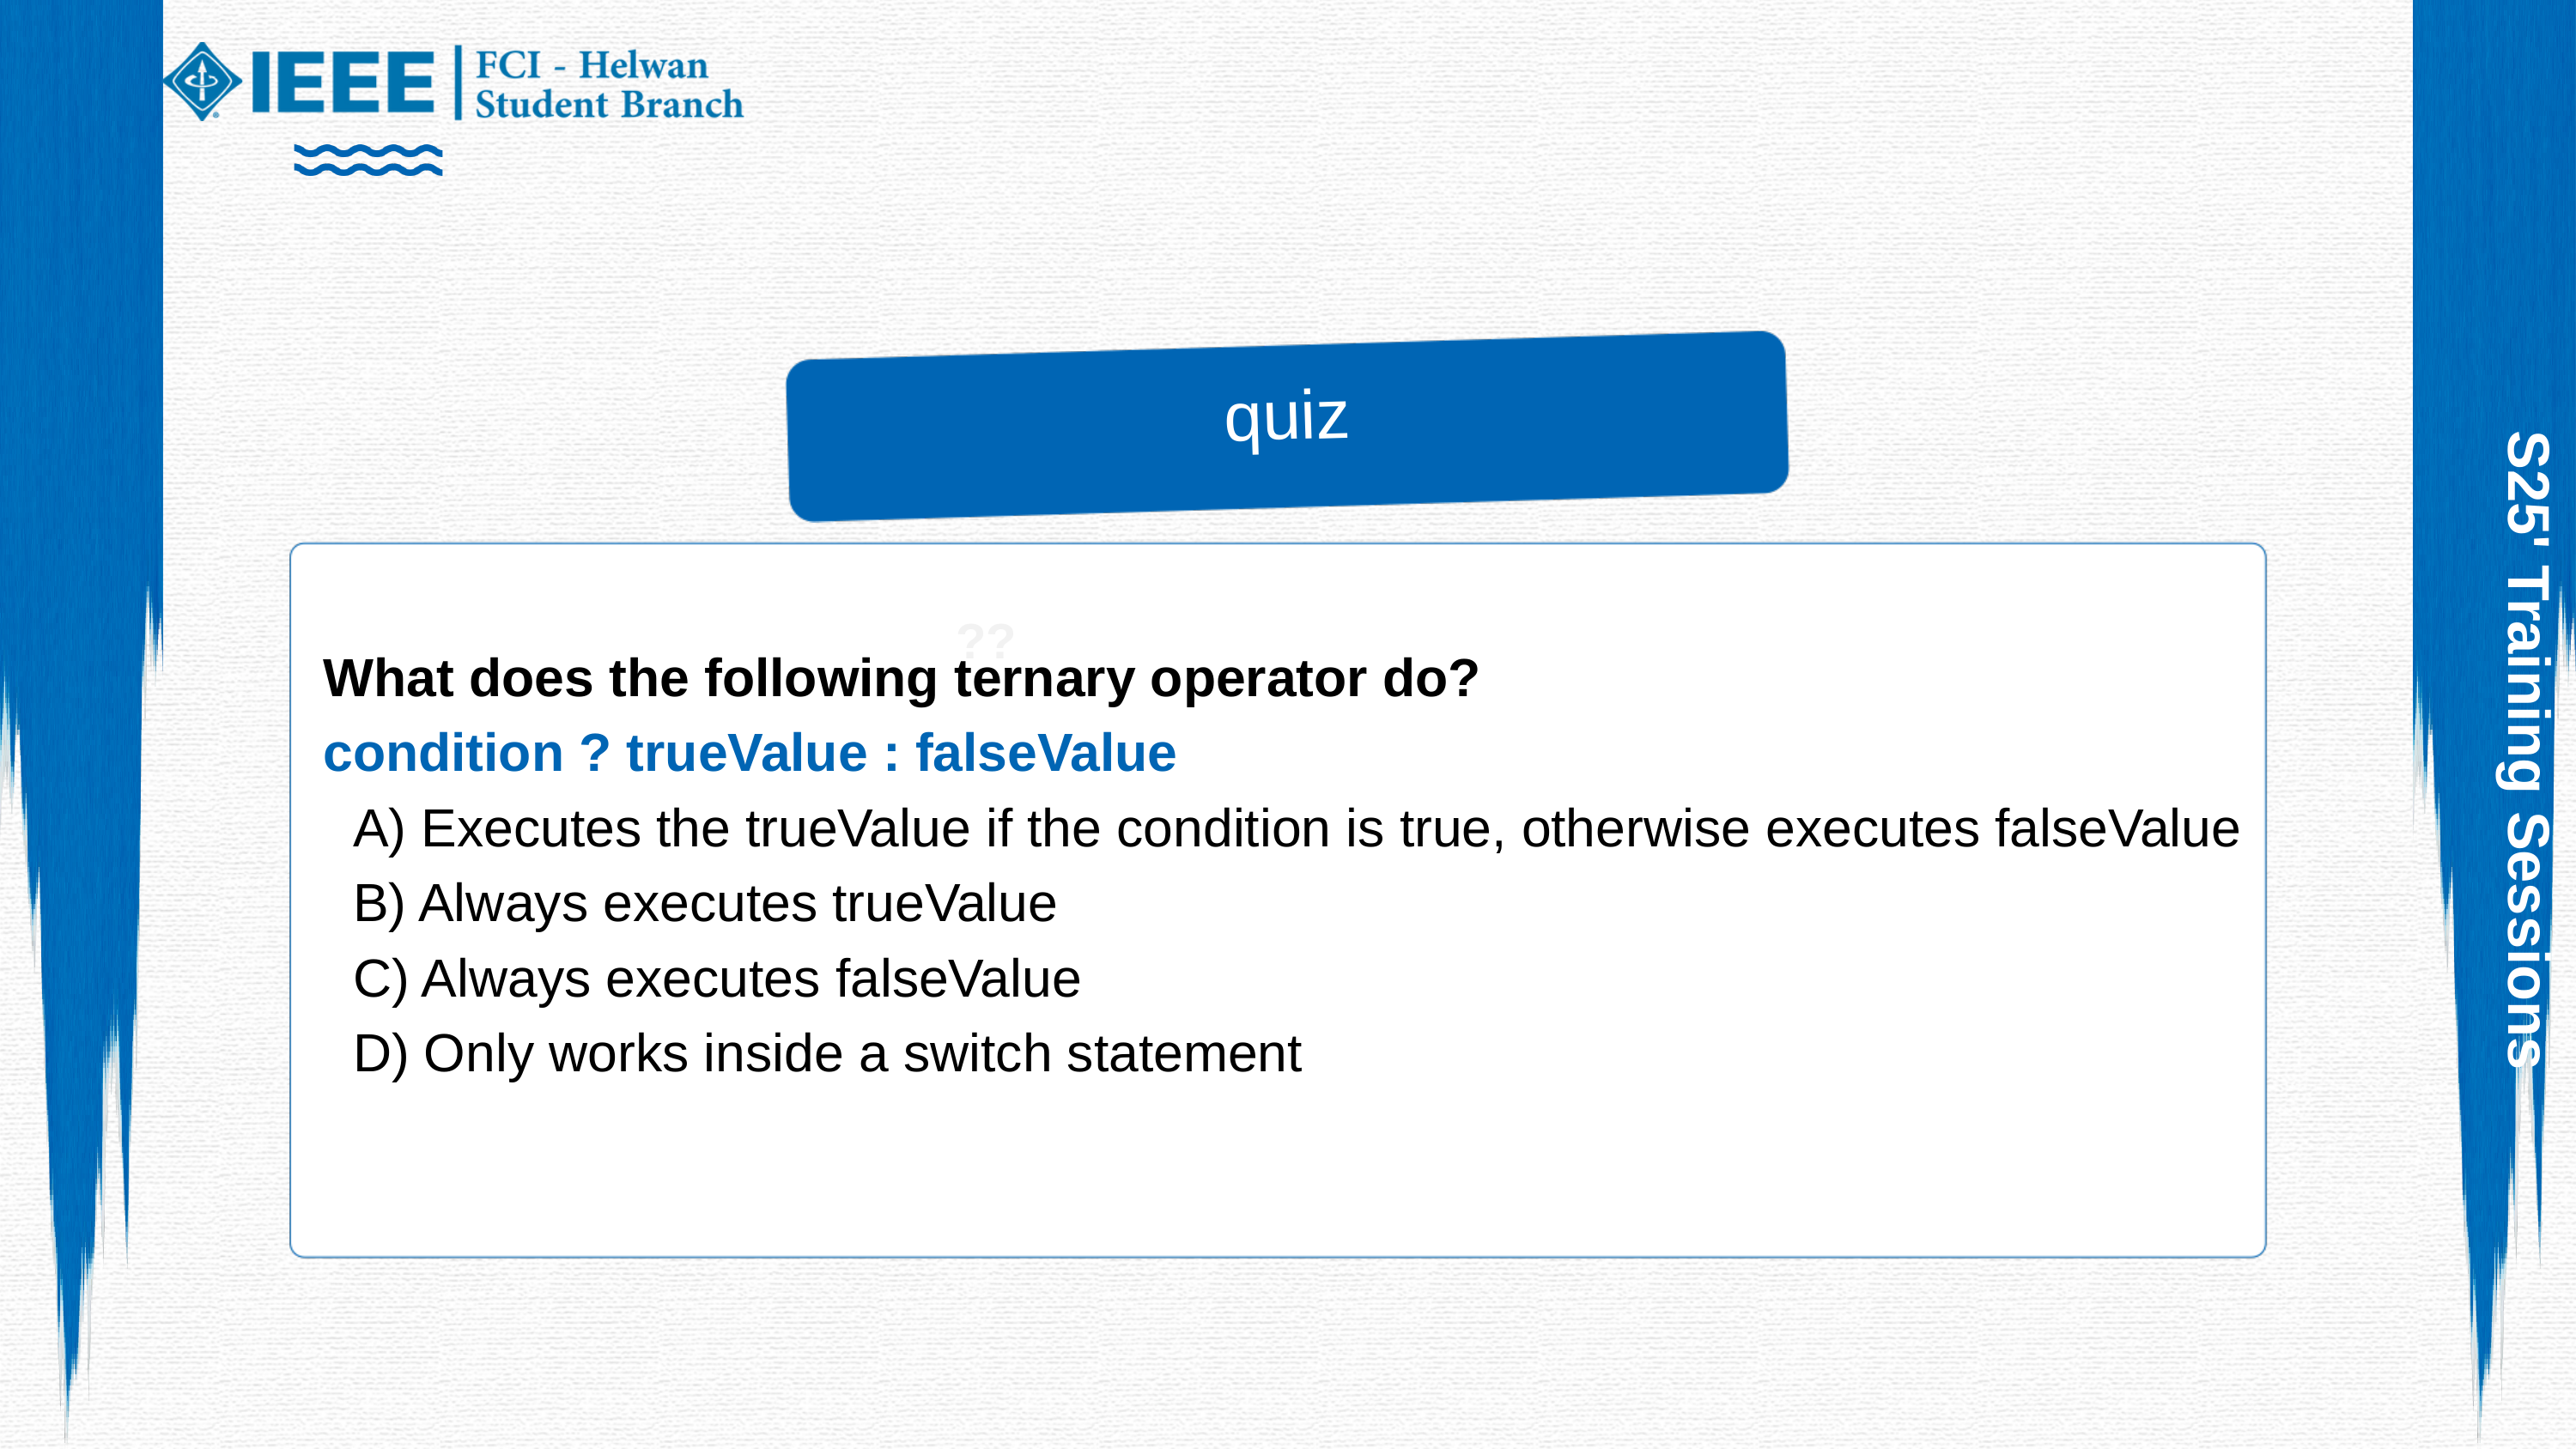

quiz

??
What does the following ternary operator do?
condition ? trueValue : falseValue
  A) Executes the trueValue if the condition is true, otherwise executes falseValue
  B) Always executes trueValue
  C) Always executes falseValue
  D) Only works inside a switch statement

S25' Training Sessions
??